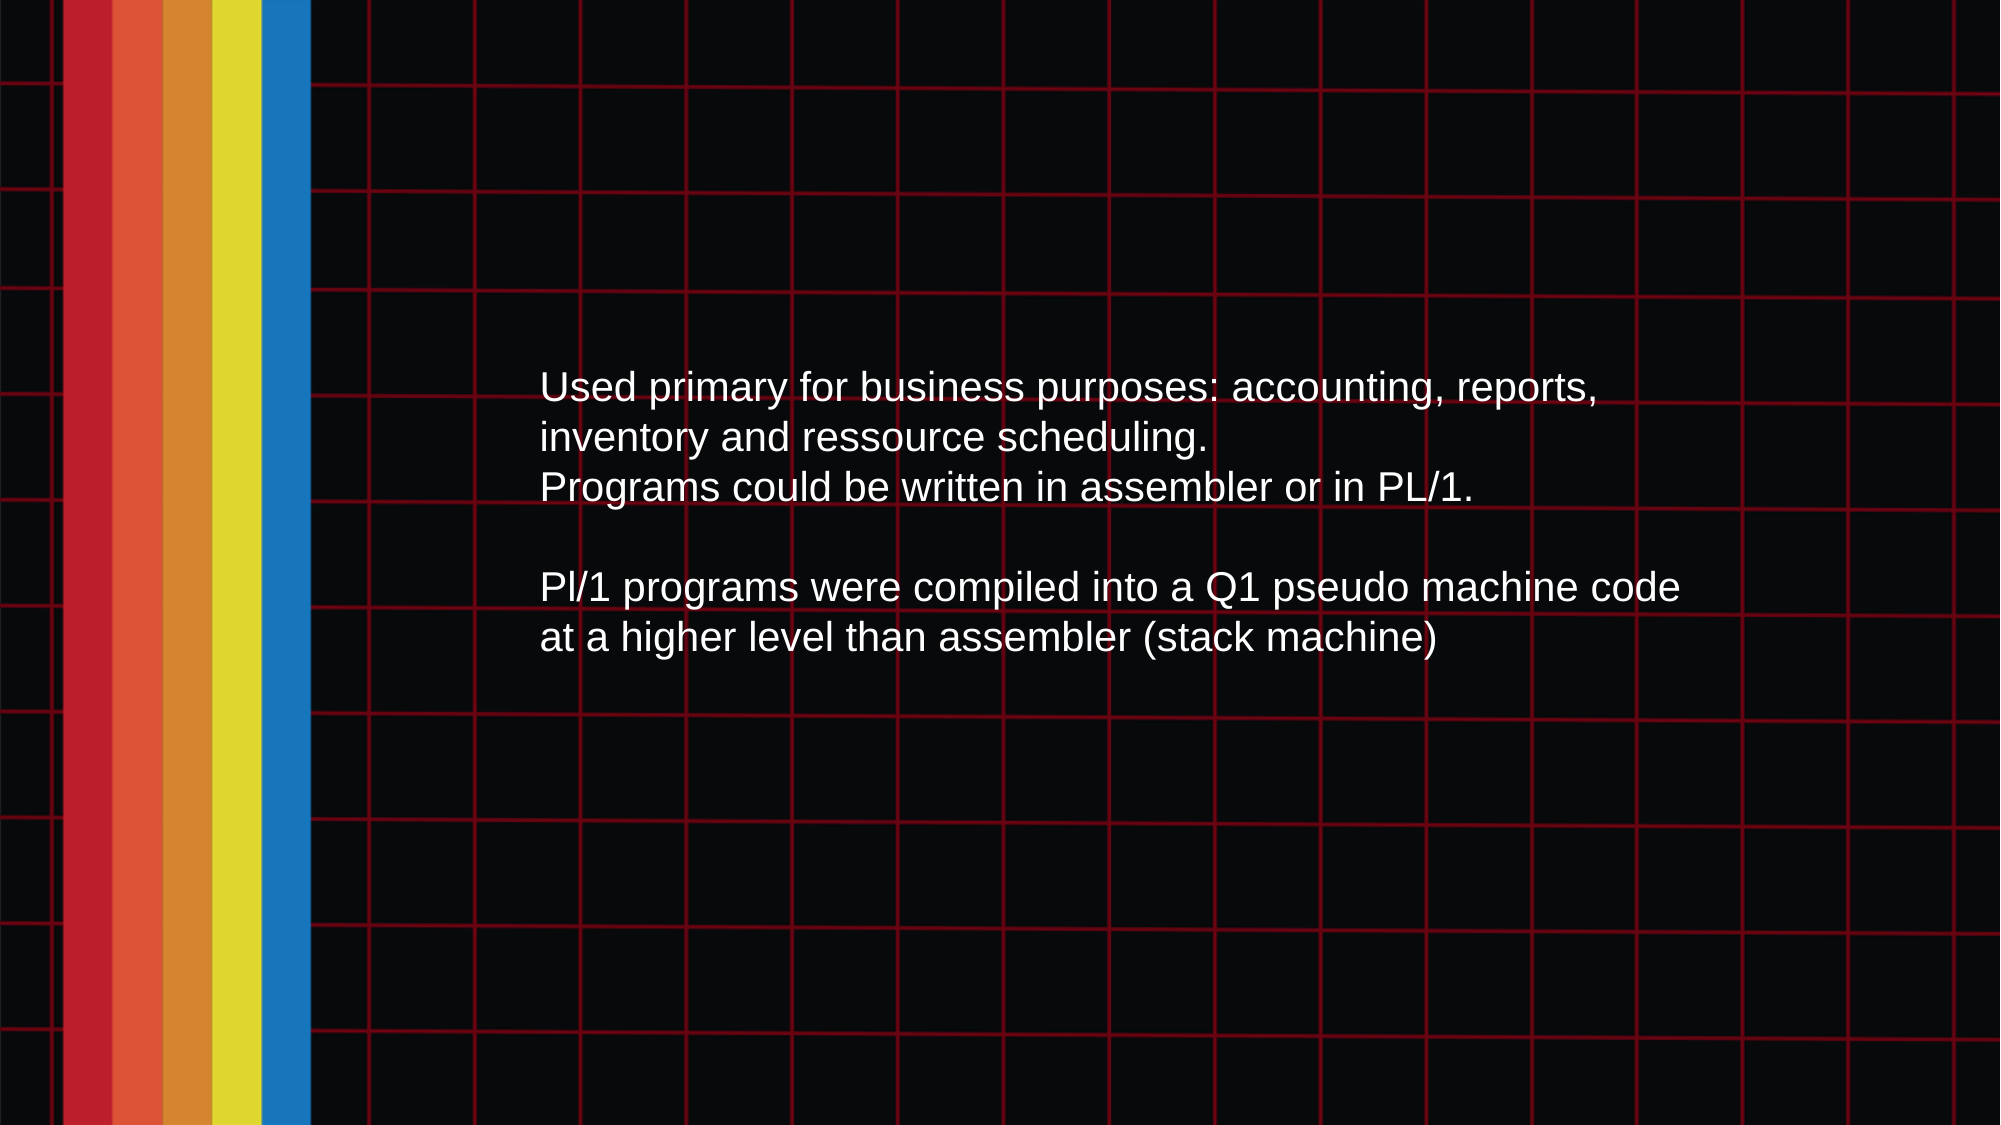

Used primary for business purposes: accounting, reports, inventory and ressource scheduling.
Programs could be written in assembler or in PL/1.

Pl/1 programs were compiled into a Q1 pseudo machine code at a higher level than assembler (stack machine)